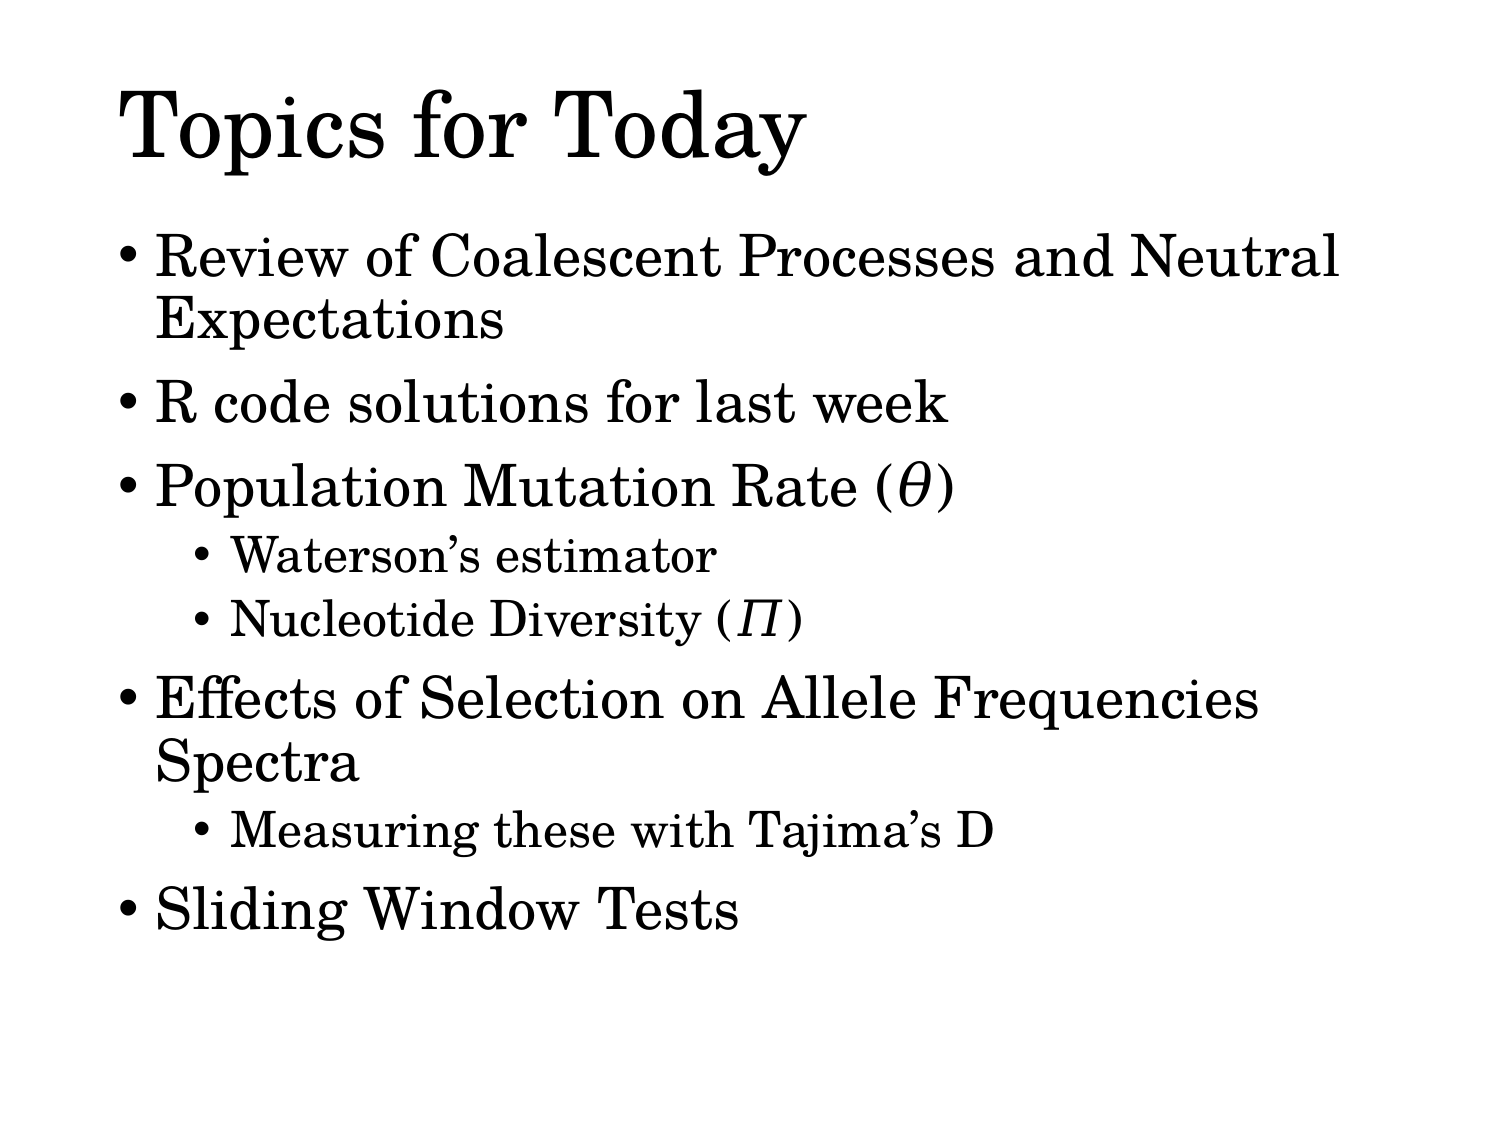

# Topics for Today
Review of Coalescent Processes and Neutral Expectations
R code solutions for last week
Population Mutation Rate (𝜃)
Waterson’s estimator
Nucleotide Diversity (𝛱)
Effects of Selection on Allele Frequencies Spectra
Measuring these with Tajima’s D
Sliding Window Tests